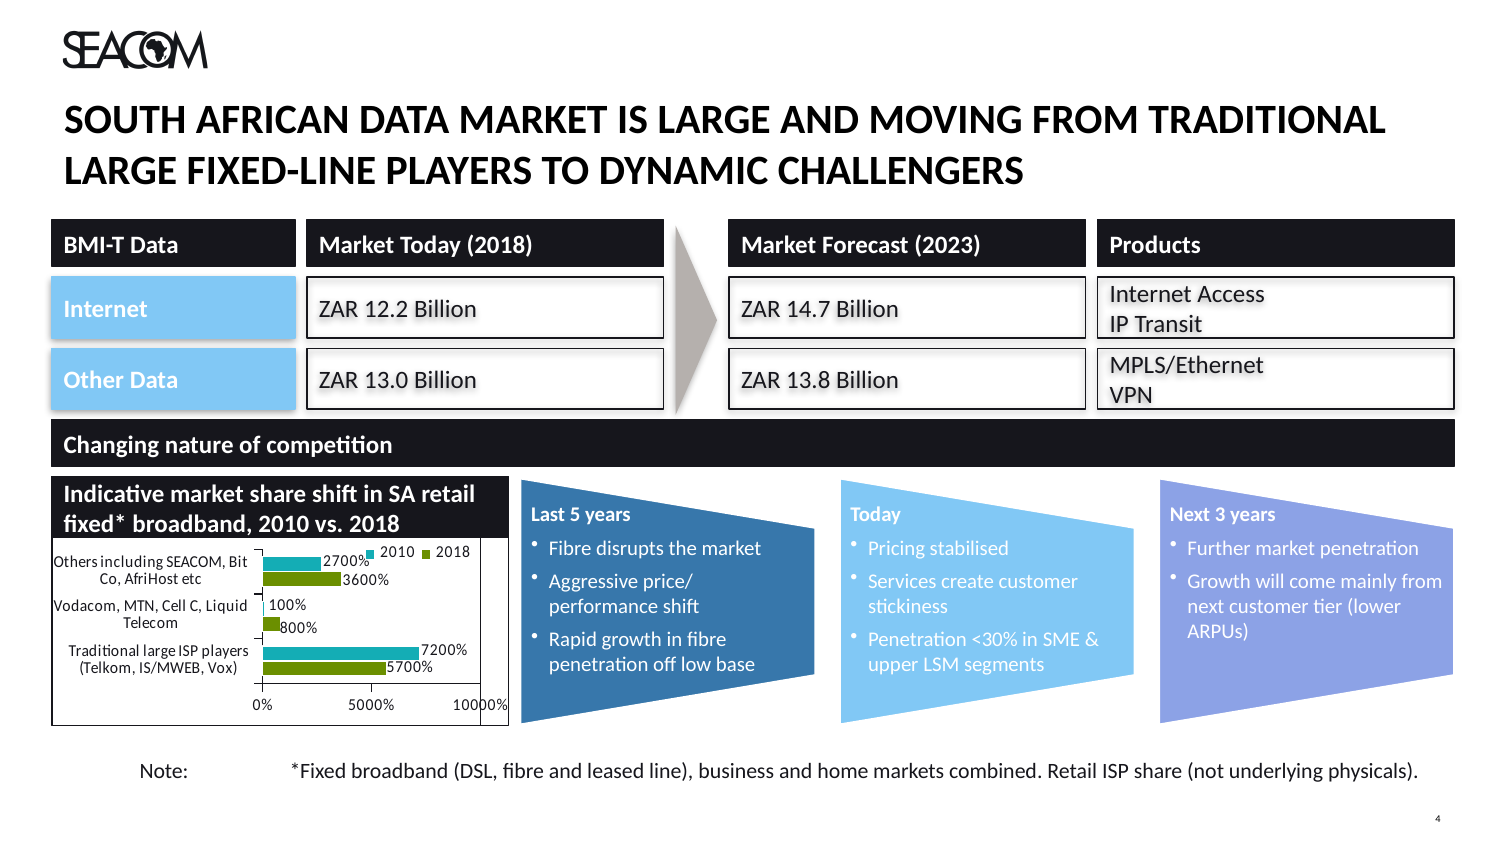

# SOUTH AFRICAN DATA MARKET IS LARGE AND MOVING FROM TRADITIONAL LARGE FIXED-LINE PLAYERS TO DYNAMIC CHALLENGERS
BMI-T Data
Market Today (2018)
Market Forecast (2023)
Products
Internet
ZAR 12.2 Billion
ZAR 14.7 Billion
Internet Access
IP Transit

Other Data
ZAR 13.0 Billion
ZAR 13.8 Billion
MPLS/Ethernet
VPN
Changing nature of competition
Indicative market share shift in SA retail fixed* broadband, 2010 vs. 2018

Last 5 years
Fibre disrupts the market
Aggressive price/ performance shift
Rapid growth in fibre penetration off low base
Today
Pricing stabilised
Services create customer stickiness
Penetration <30% in SME & upper LSM segments
Next 3 years
Further market penetration
Growth will come mainly from next customer tier (lower ARPUs)

### Chart

| Category | 2018 | 2010 |
|---|---|---|
| Traditional large ISP players (Telkom, IS/MWEB, Vox) | 57.0 | 72.0 |
| Vodacom, MTN, Cell C, Liquid Telecom | 8.0 | 1.0 |
| Others including SEACOM, Bit Co, AfriHost etc | 36.0 | 27.0 |
	Note:	*Fixed broadband (DSL, fibre and leased line), business and home markets combined. Retail ISP share (not underlying physicals).